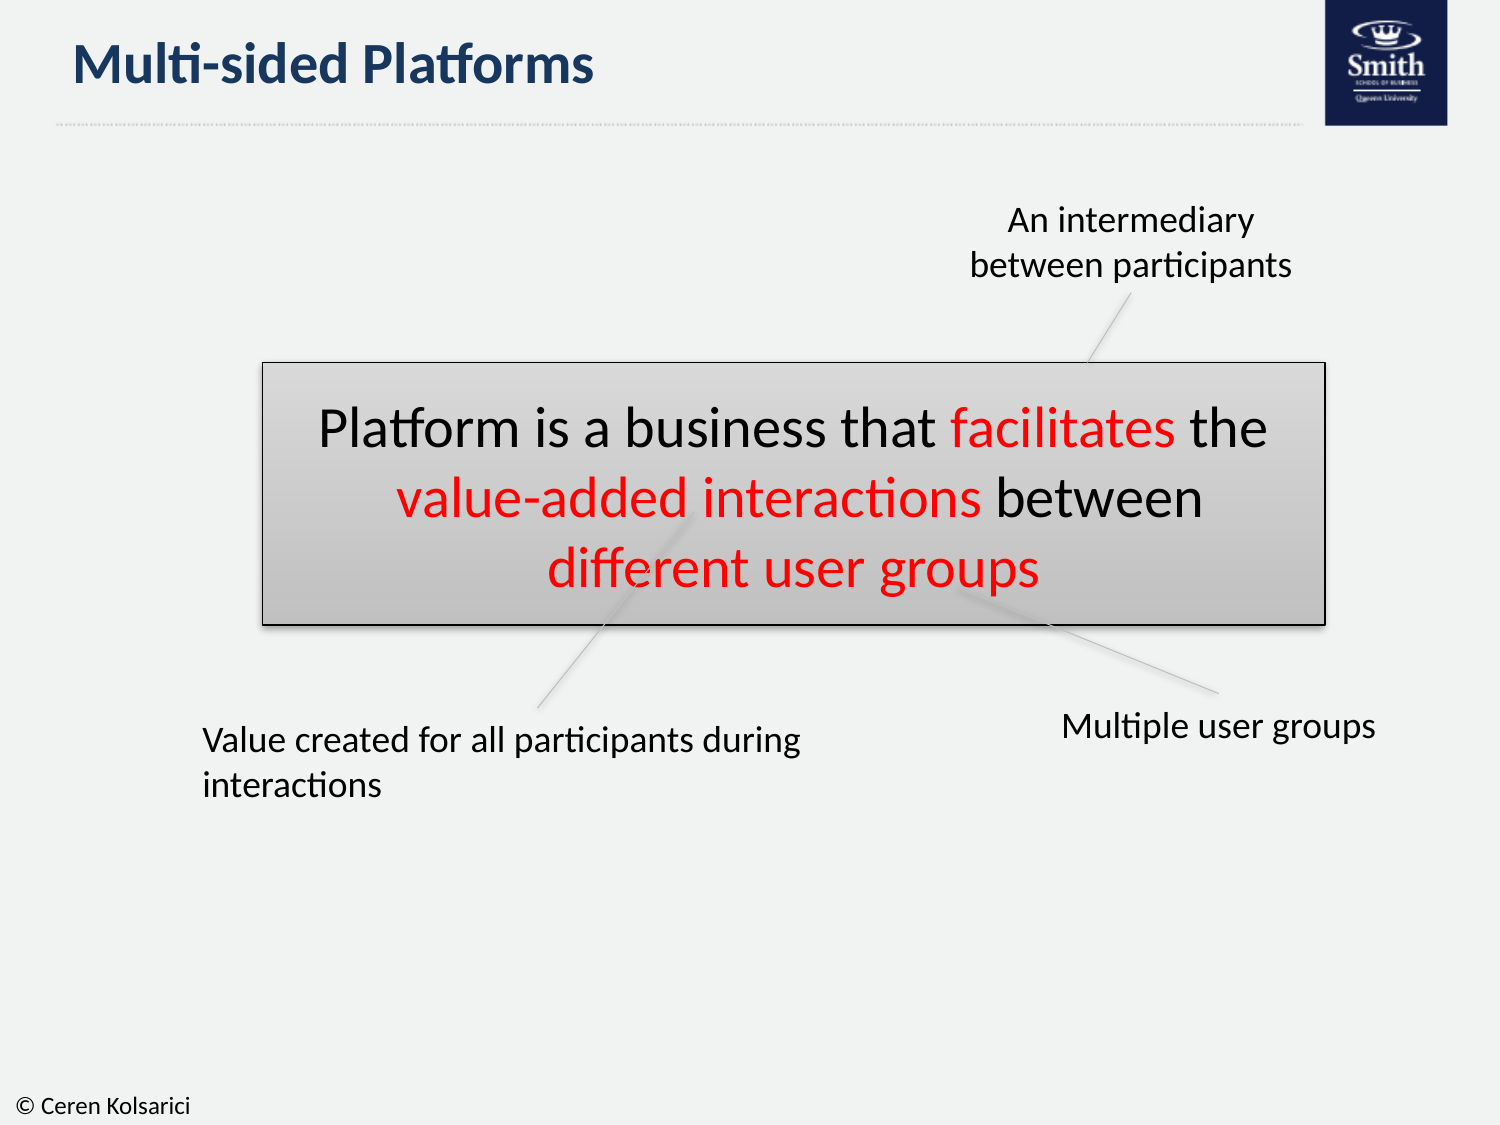

# Multi-sided Platforms

An intermediary between participants
Platform is a business that facilitates the
 value-added interactions between different user groups
Multiple user groups
Value created for all participants during interactions
© Ceren Kolsarici